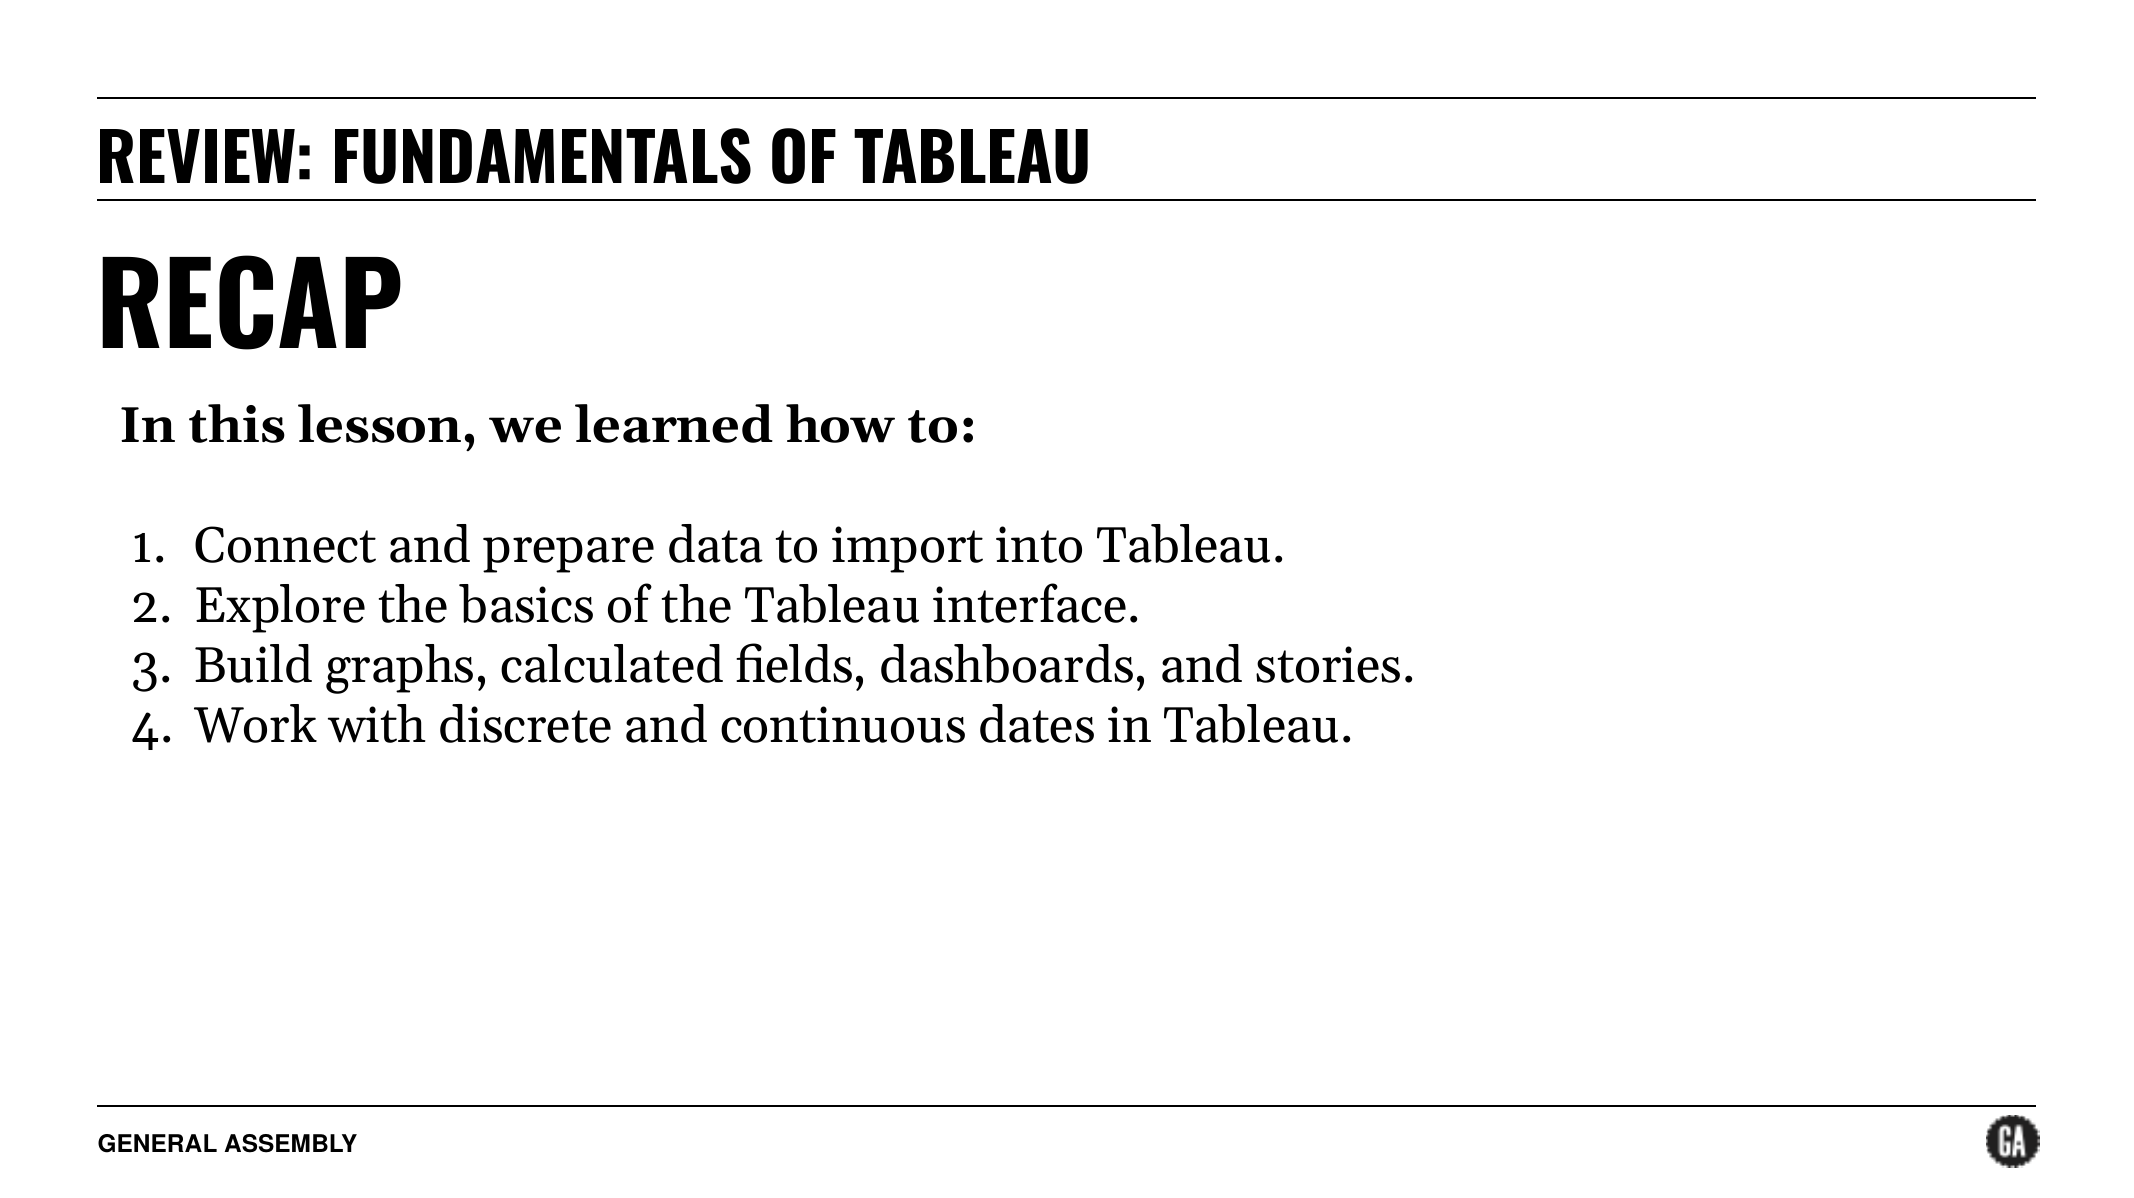

# REVIEW: FUNDAMENTALS OF TABLEAU
RECAP
In this lesson, we learned how to:
Connect and prepare data to import into Tableau.
Explore the basics of the Tableau interface.
Build graphs, calculated fields, dashboards, and stories.
Work with discrete and continuous dates in Tableau.